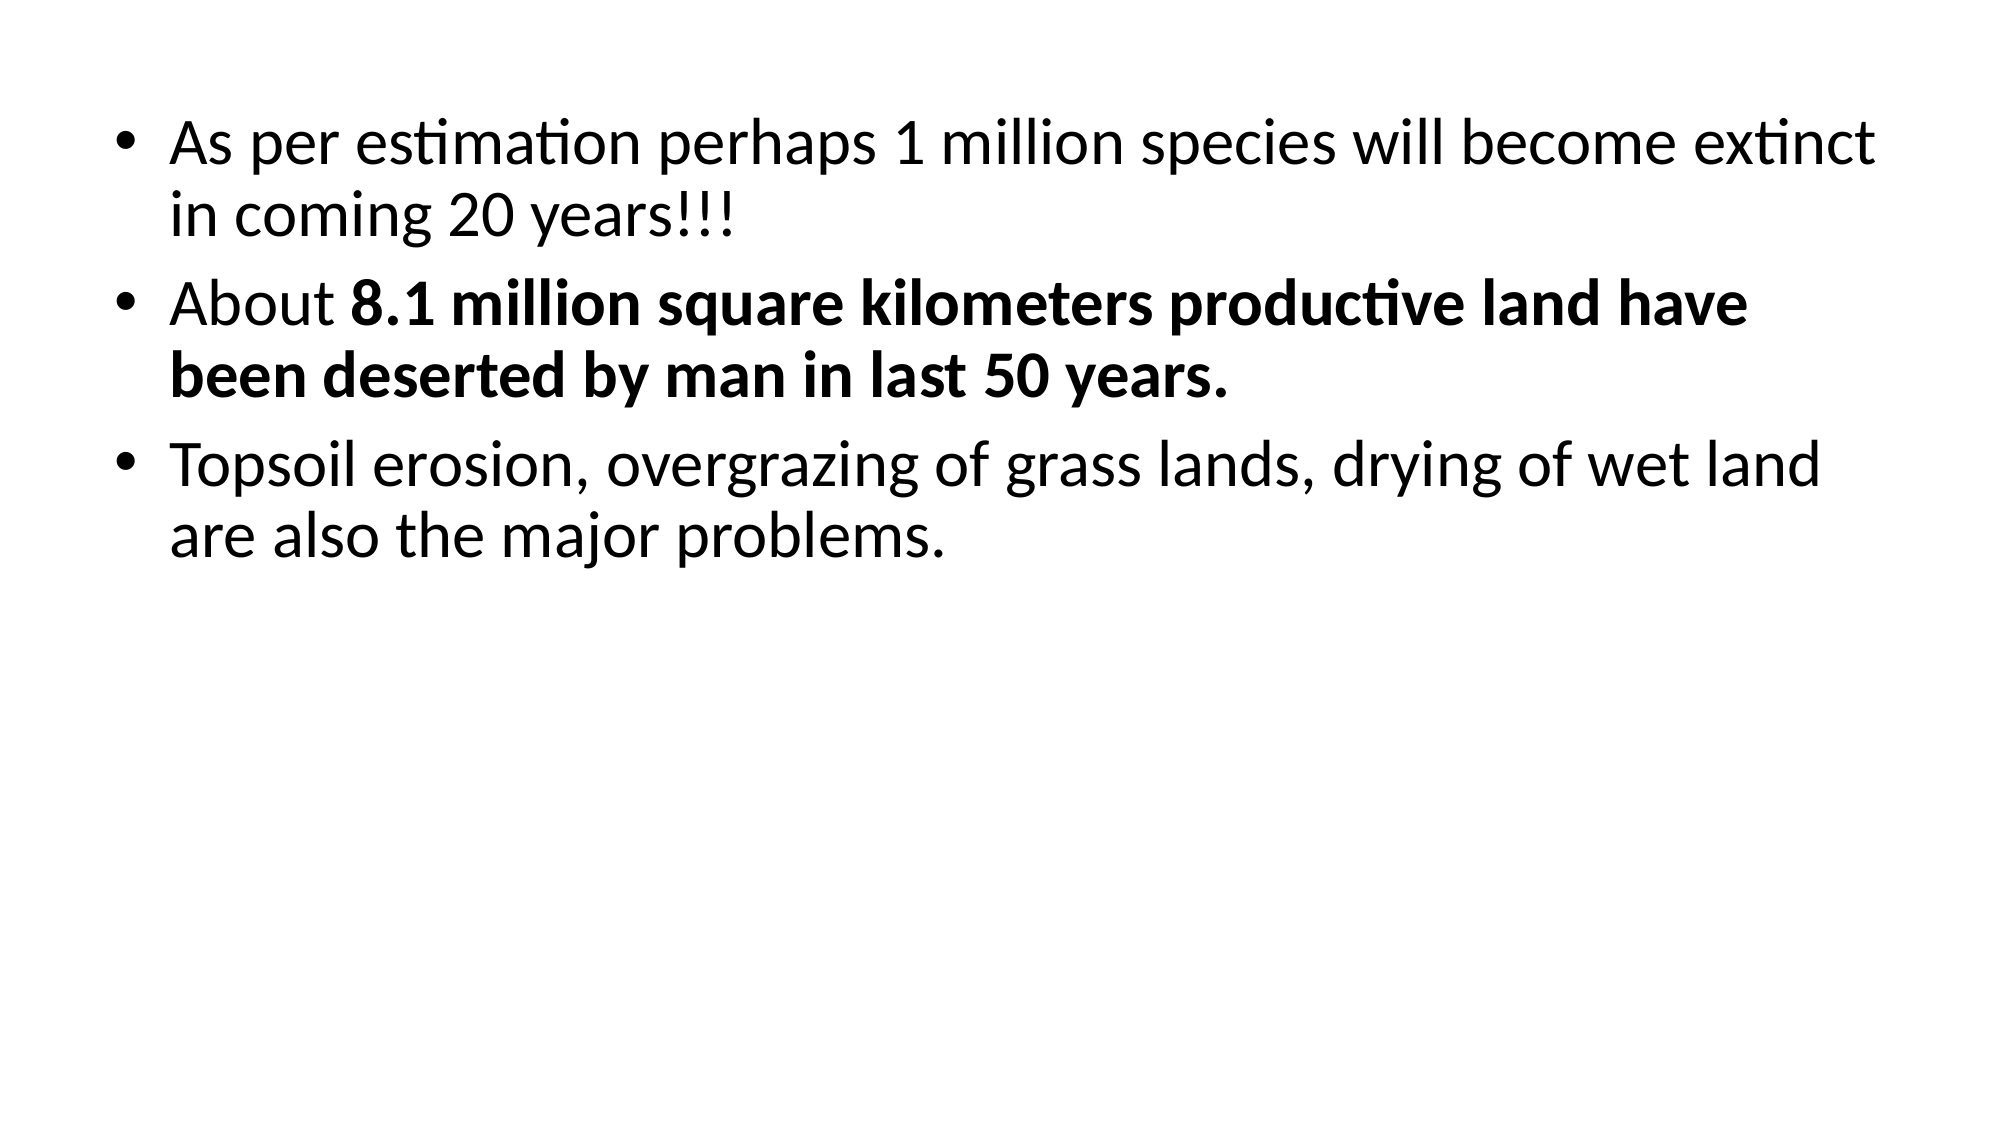

# As per estimation perhaps 1 million species will become extinct in coming 20 years!!!
About 8.1 million square kilometers productive land have been deserted by man in last 50 years.
Topsoil erosion, overgrazing of grass lands, drying of wet land are also the major problems.